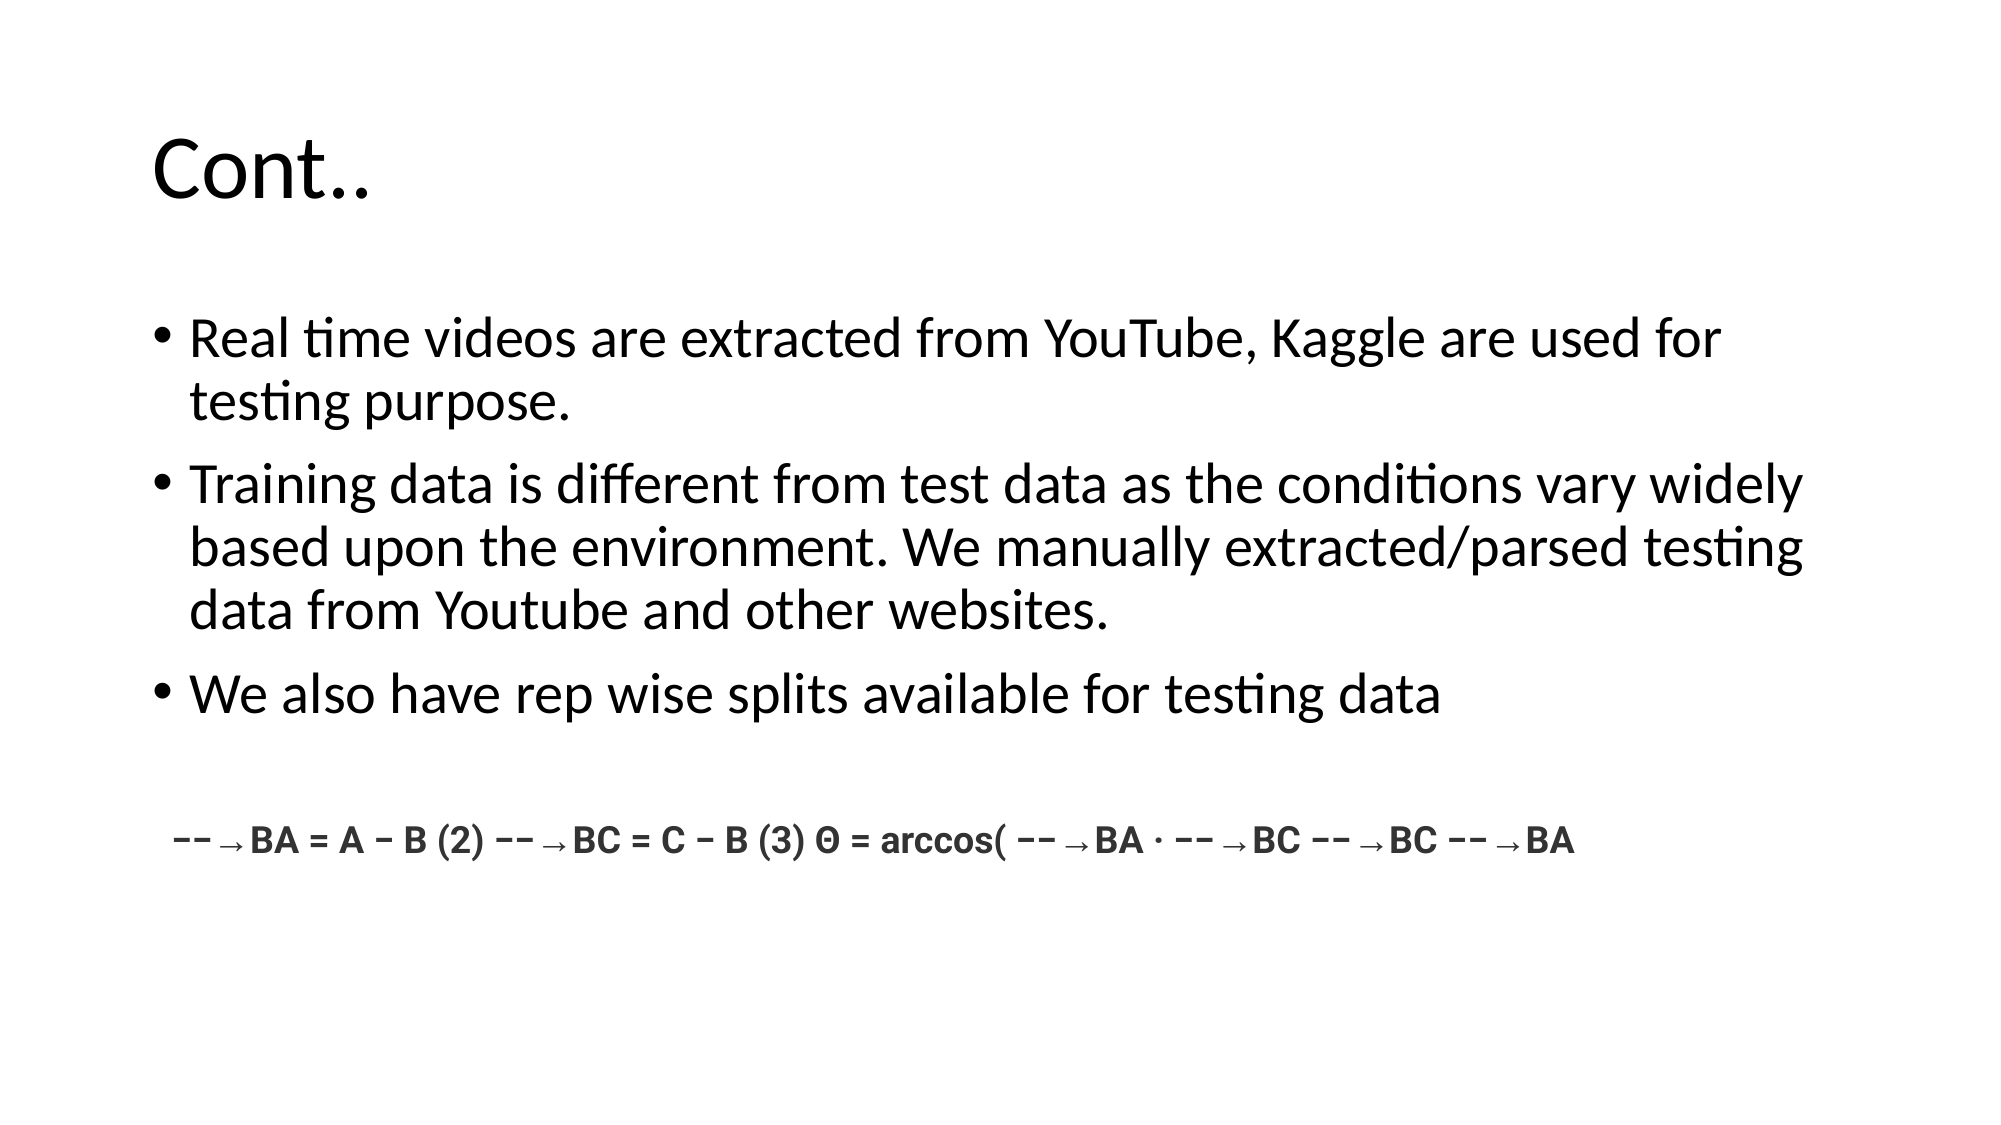

# Cont..
Real time videos are extracted from YouTube, Kaggle are used for testing purpose.
Training data is different from test data as the conditions vary widely based upon the environment. We manually extracted/parsed testing data from Youtube and other websites.
We also have rep wise splits available for testing data

   −−→BA = A − B (2) −−→BC = C − B (3) Θ = arccos( −−→BA · −−→BC −−→BC −−→BA